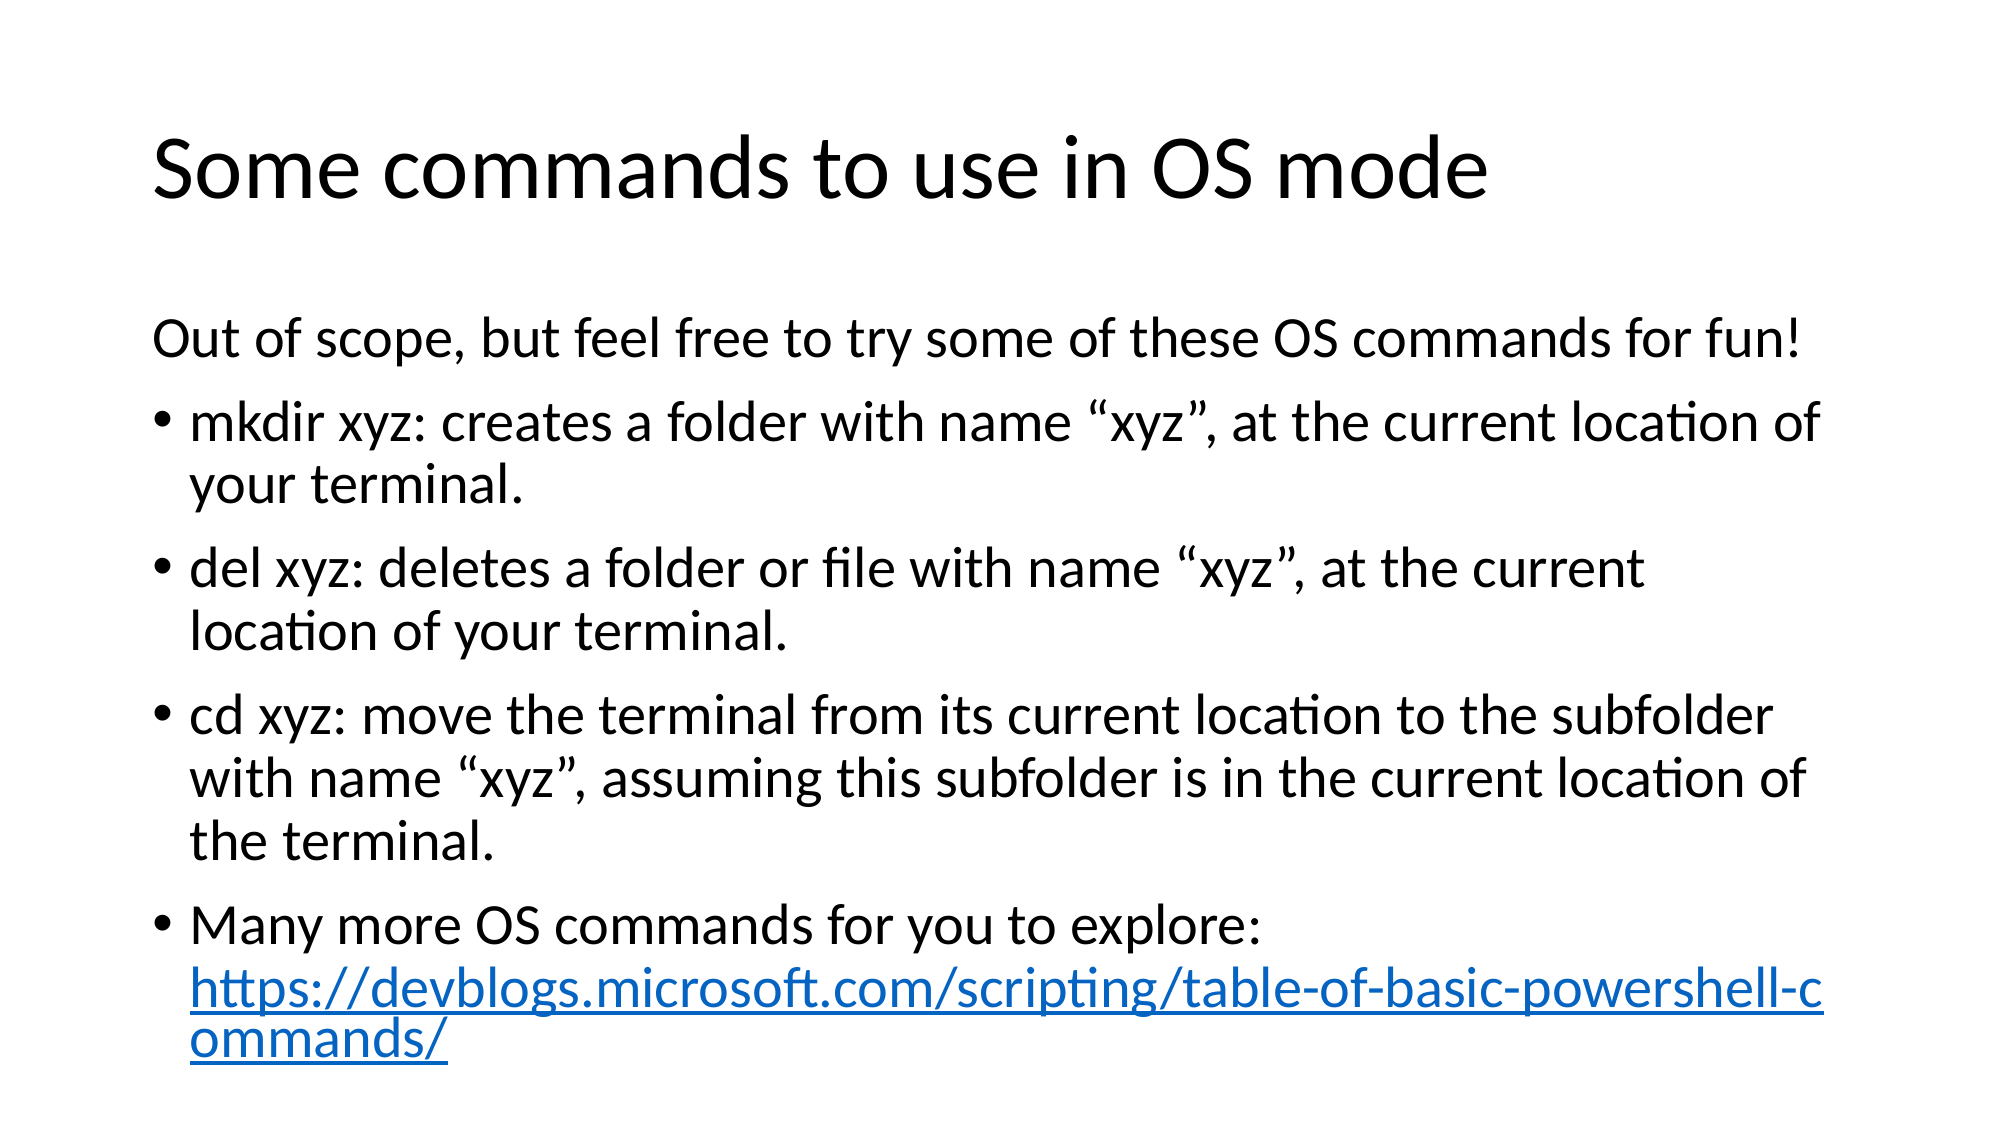

# Some commands to use in OS mode
Out of scope, but feel free to try some of these OS commands for fun!
mkdir xyz: creates a folder with name “xyz”, at the current location of your terminal.
del xyz: deletes a folder or file with name “xyz”, at the current location of your terminal.
cd xyz: move the terminal from its current location to the subfolder with name “xyz”, assuming this subfolder is in the current location of the terminal.
Many more OS commands for you to explore: https://devblogs.microsoft.com/scripting/table-of-basic-powershell-commands/